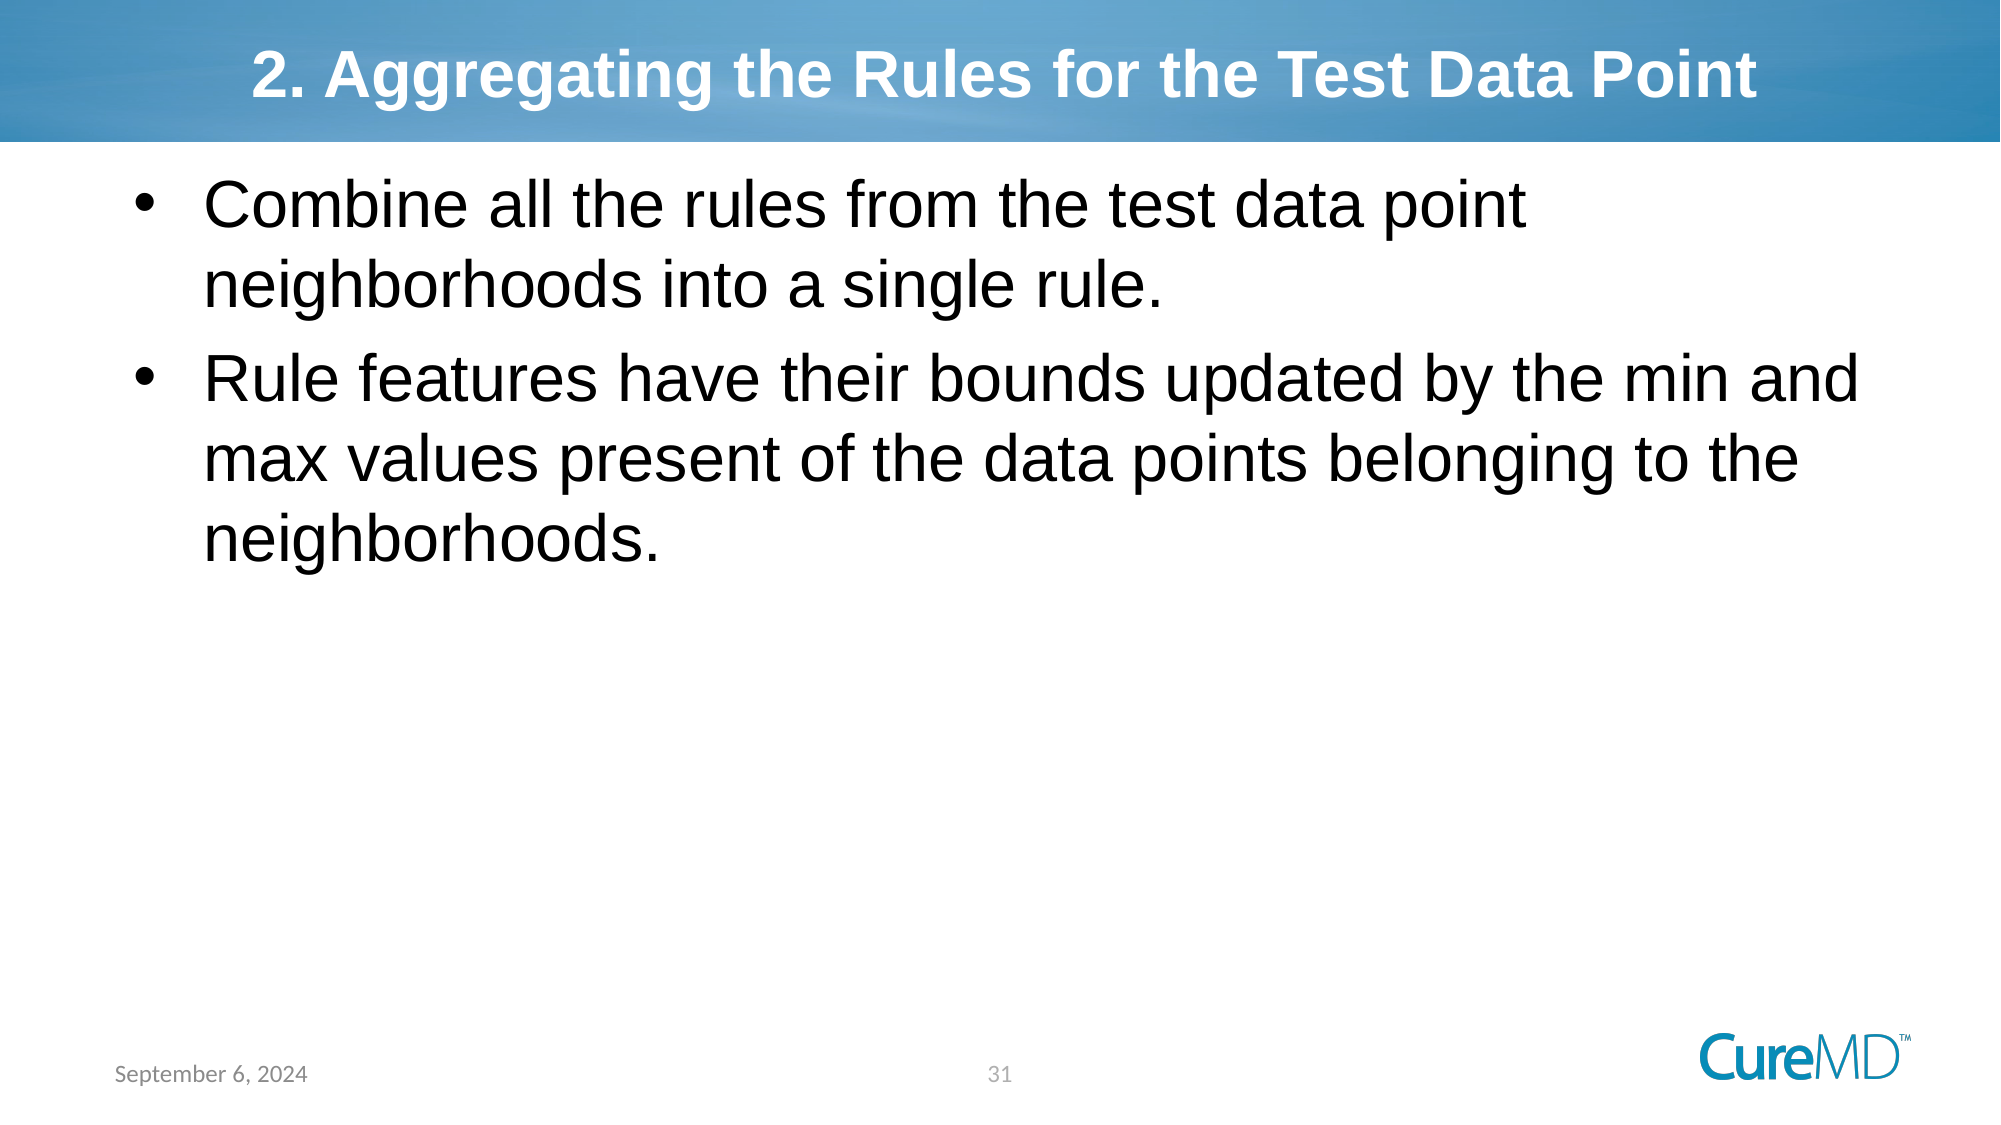

# 2. Aggregating the Rules for the Test Data Point
Combine all the rules from the test data point neighborhoods into a single rule.
Rule features have their bounds updated by the min and max values present of the data points belonging to the neighborhoods.

September 6, 2024
31